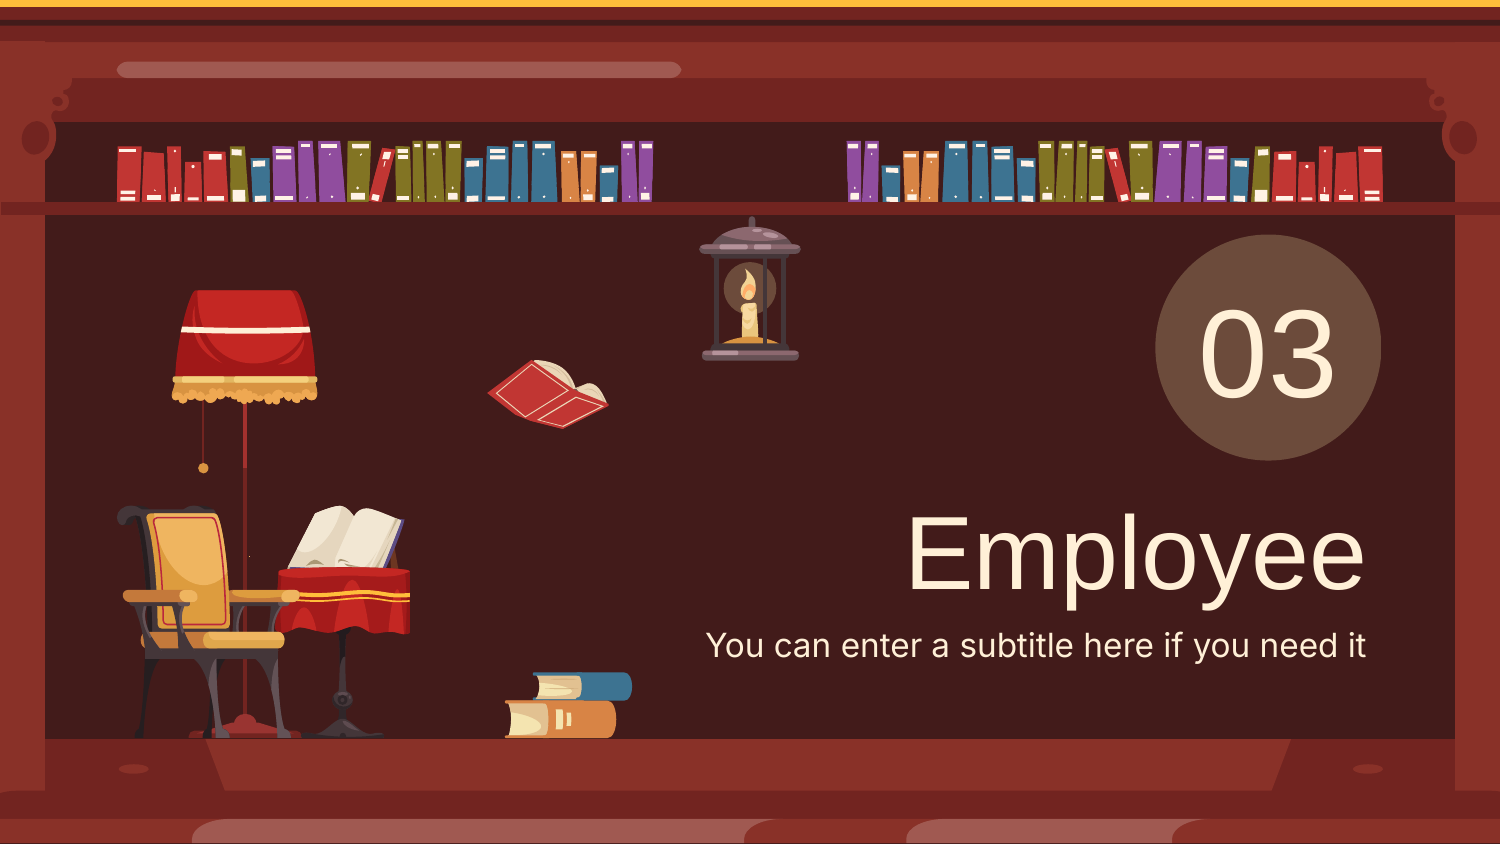

03

# Employee
You can enter a subtitle here if you need it